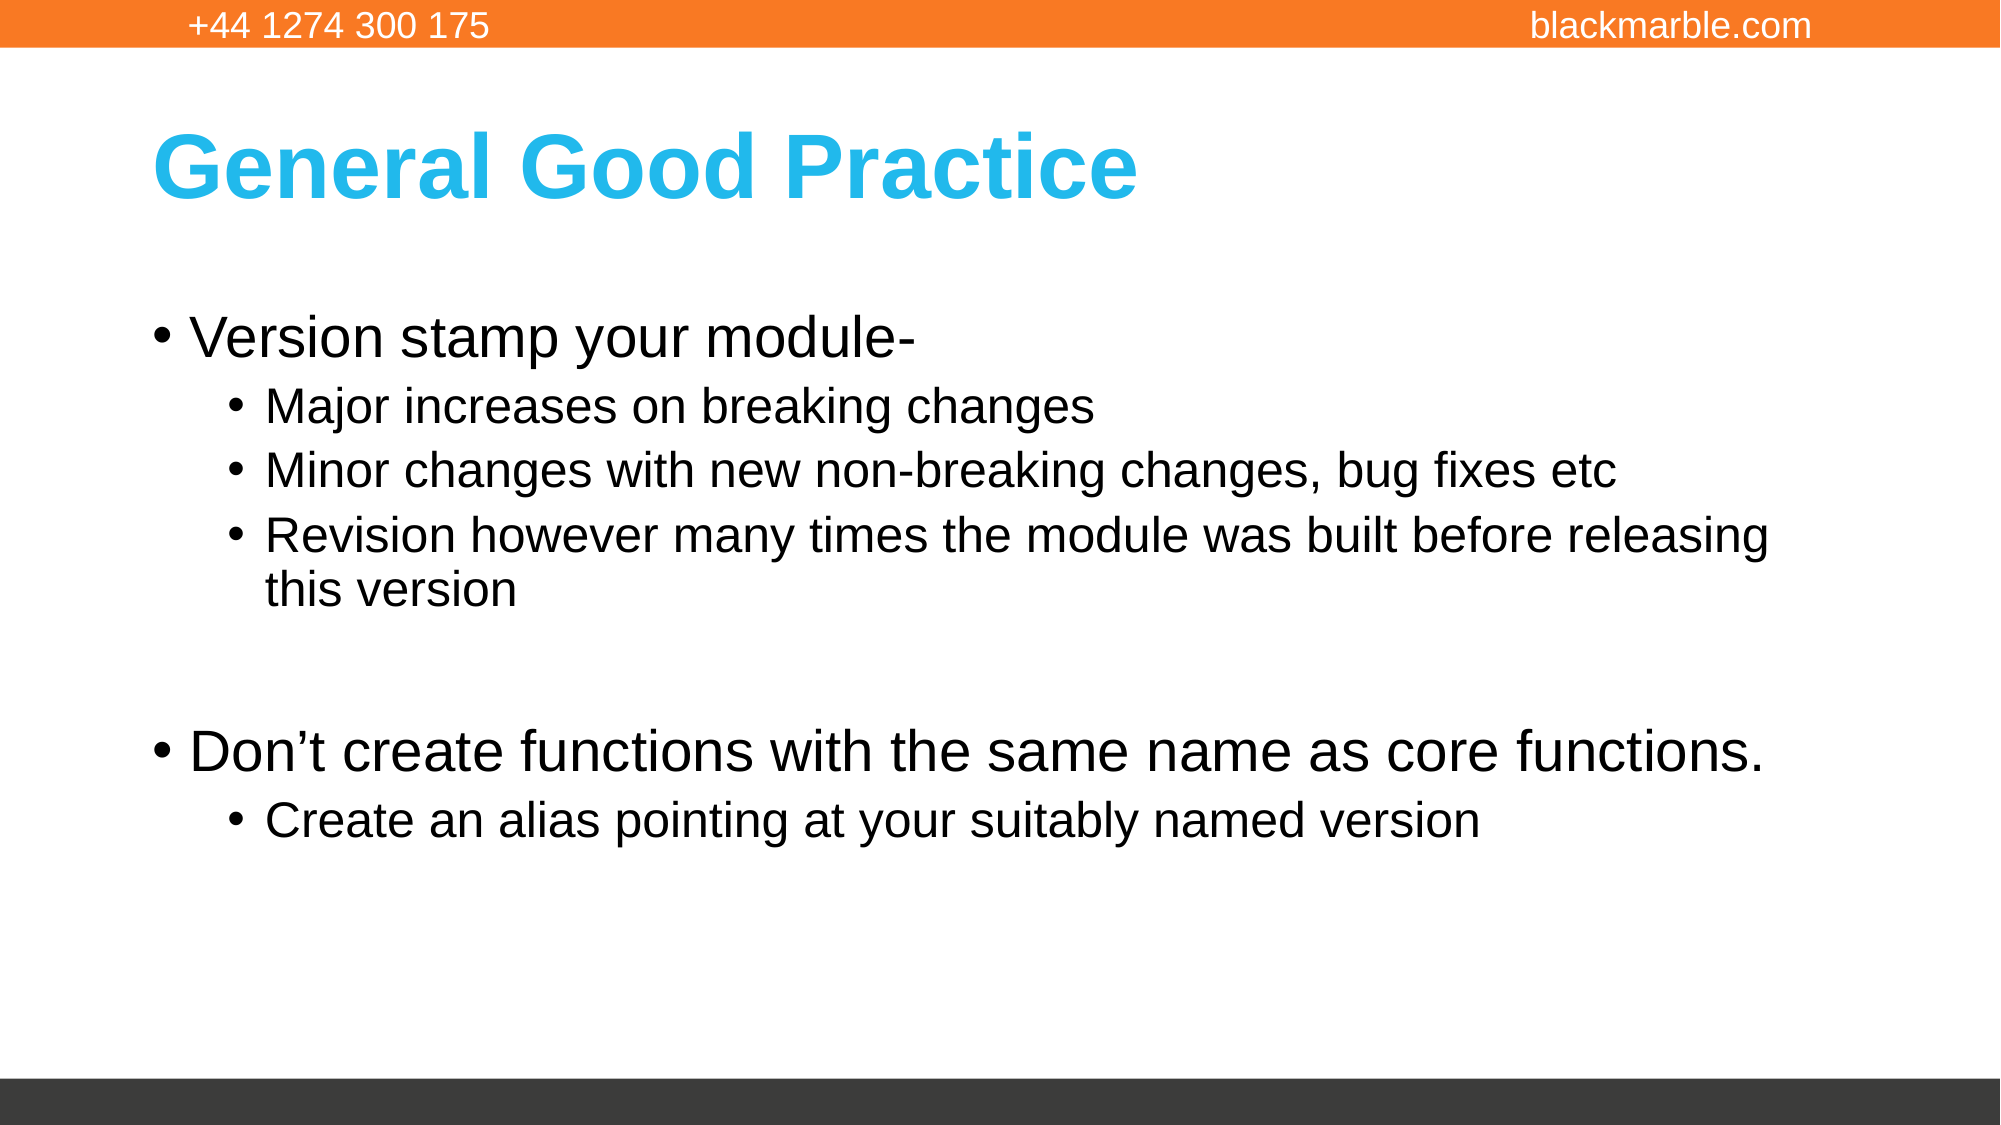

# General Good Practice
Version stamp your module-
Major increases on breaking changes
Minor changes with new non-breaking changes, bug fixes etc
Revision however many times the module was built before releasing this version

Don’t create functions with the same name as core functions.
Create an alias pointing at your suitably named version